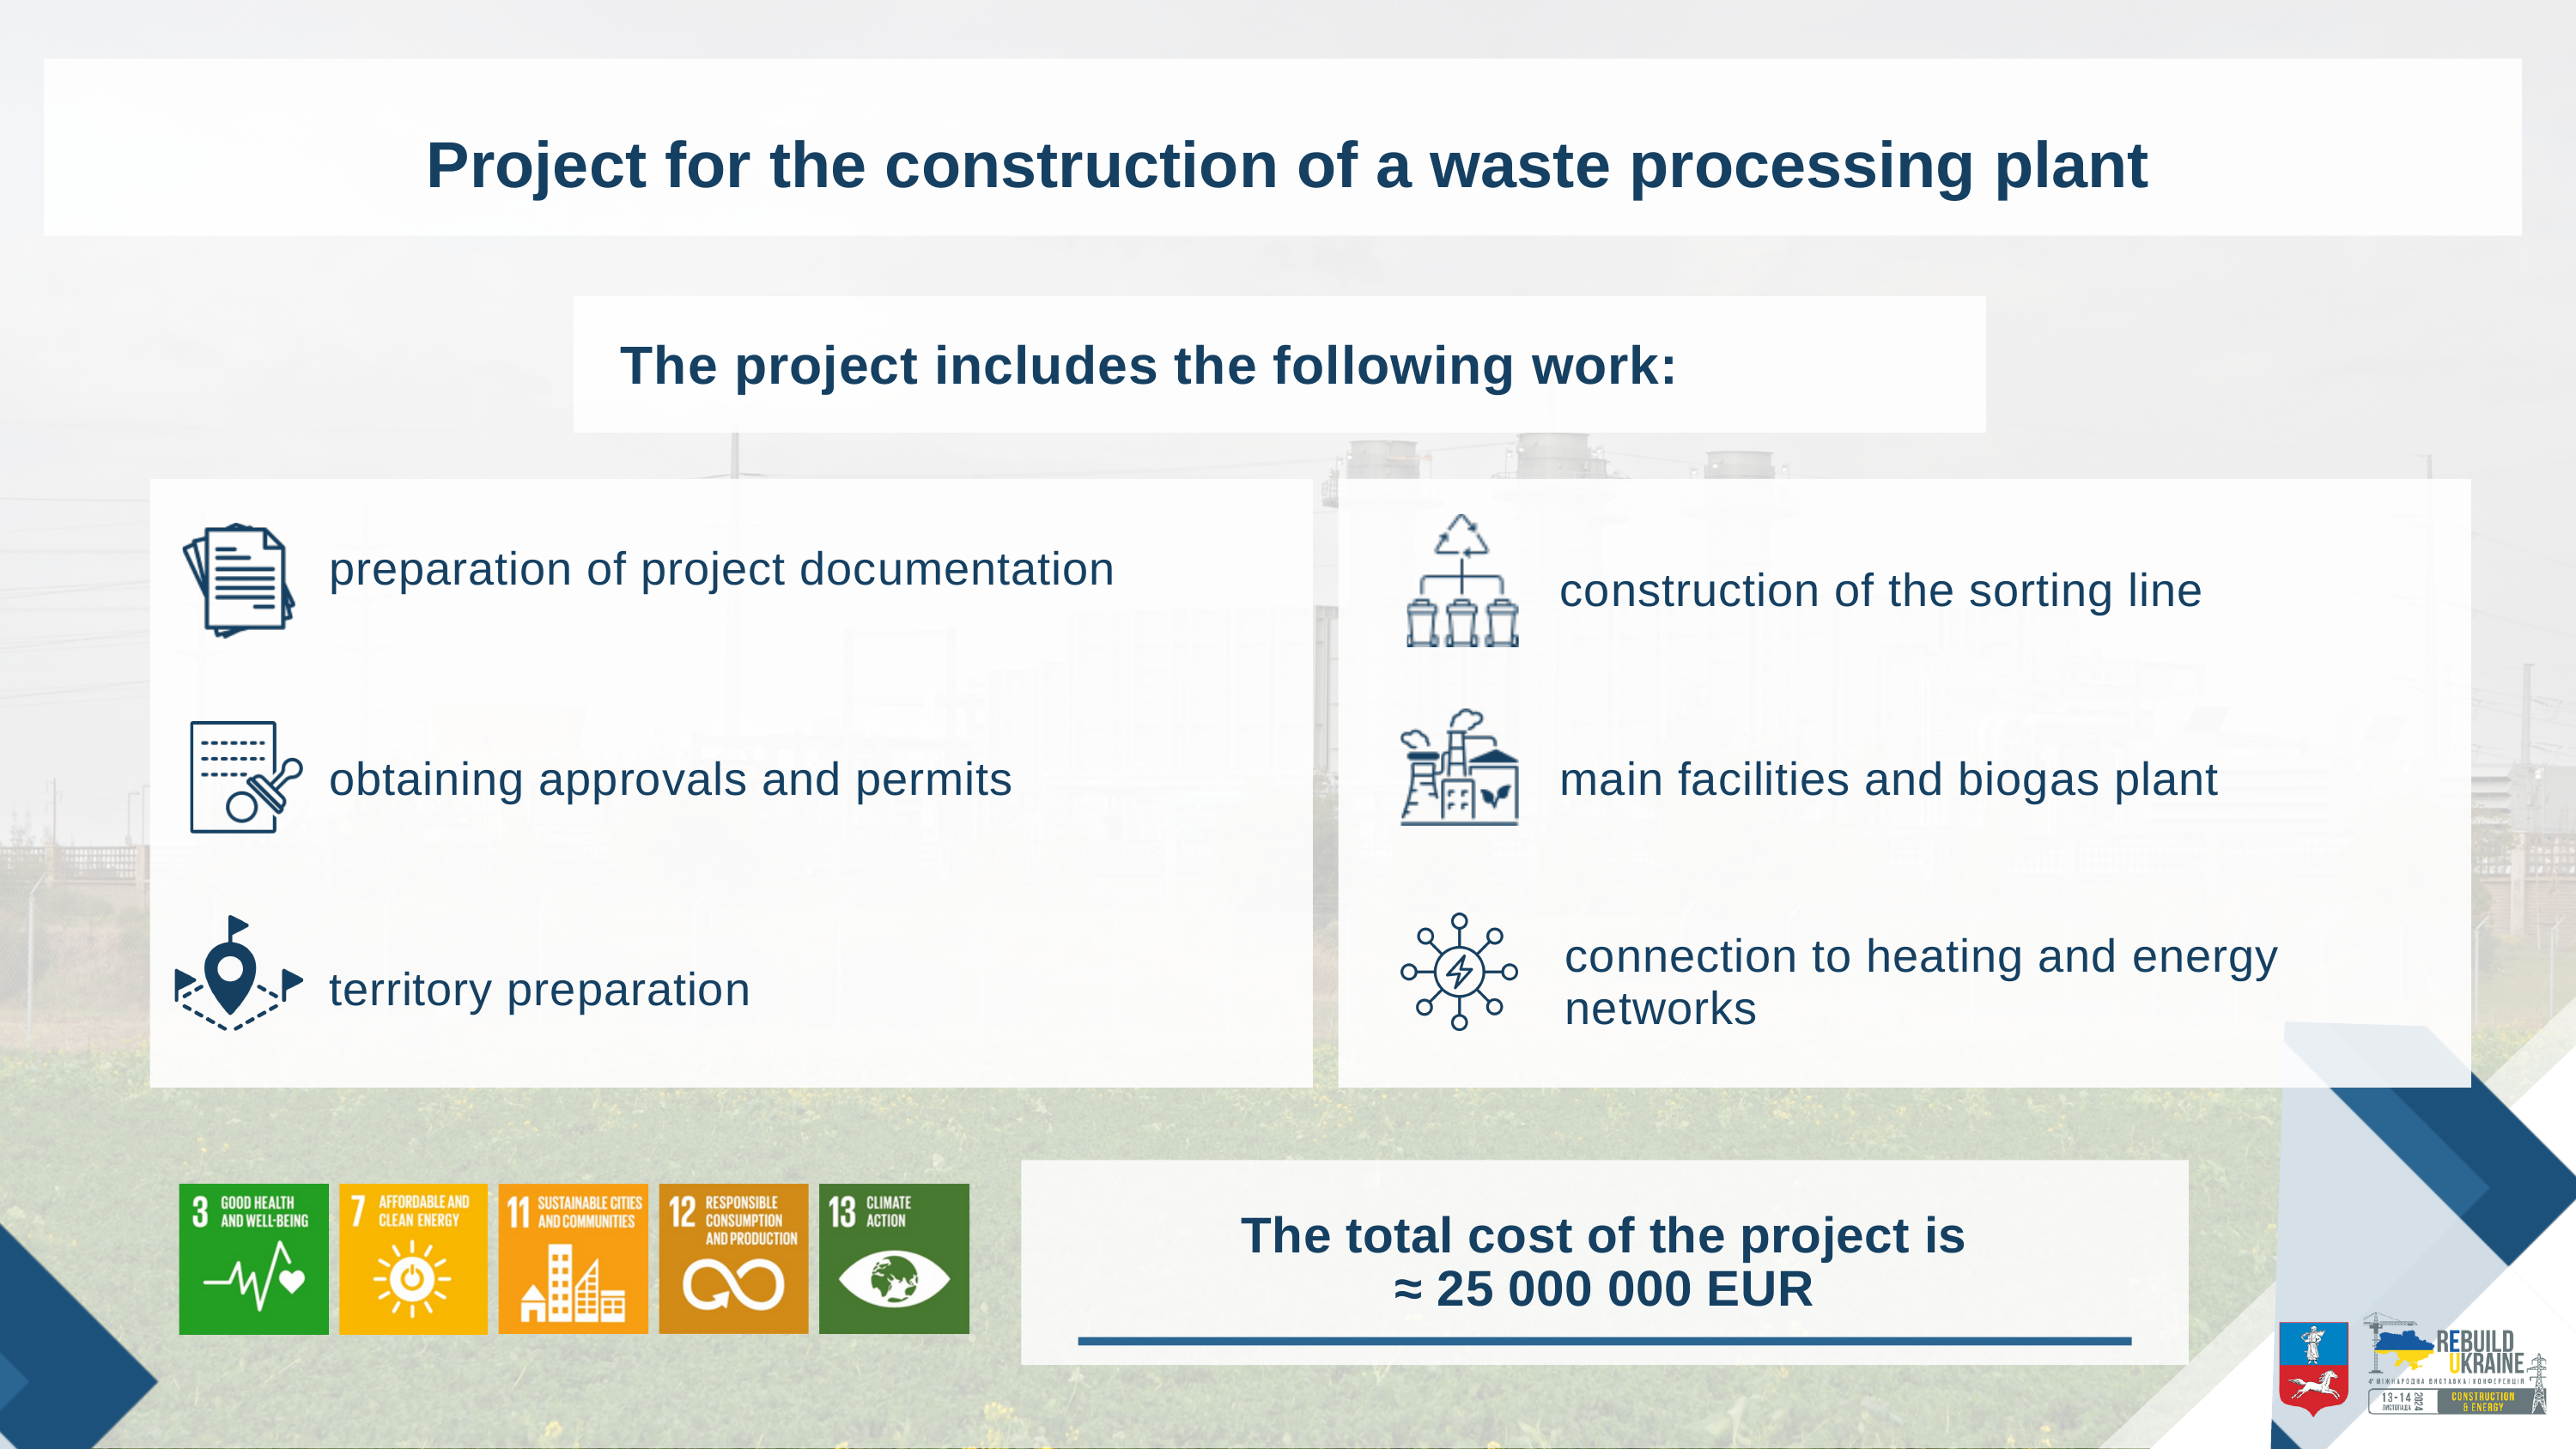

Project for the construction of a waste processing plant

The project includes the following work:

preparation of project documentation

obtaining approvals and permits

territory preparation

construction of the sorting line

main facilities and biogas plant

connection to heating and energy networks

 The total cost of the project is
≈ 25 000 000 EUR